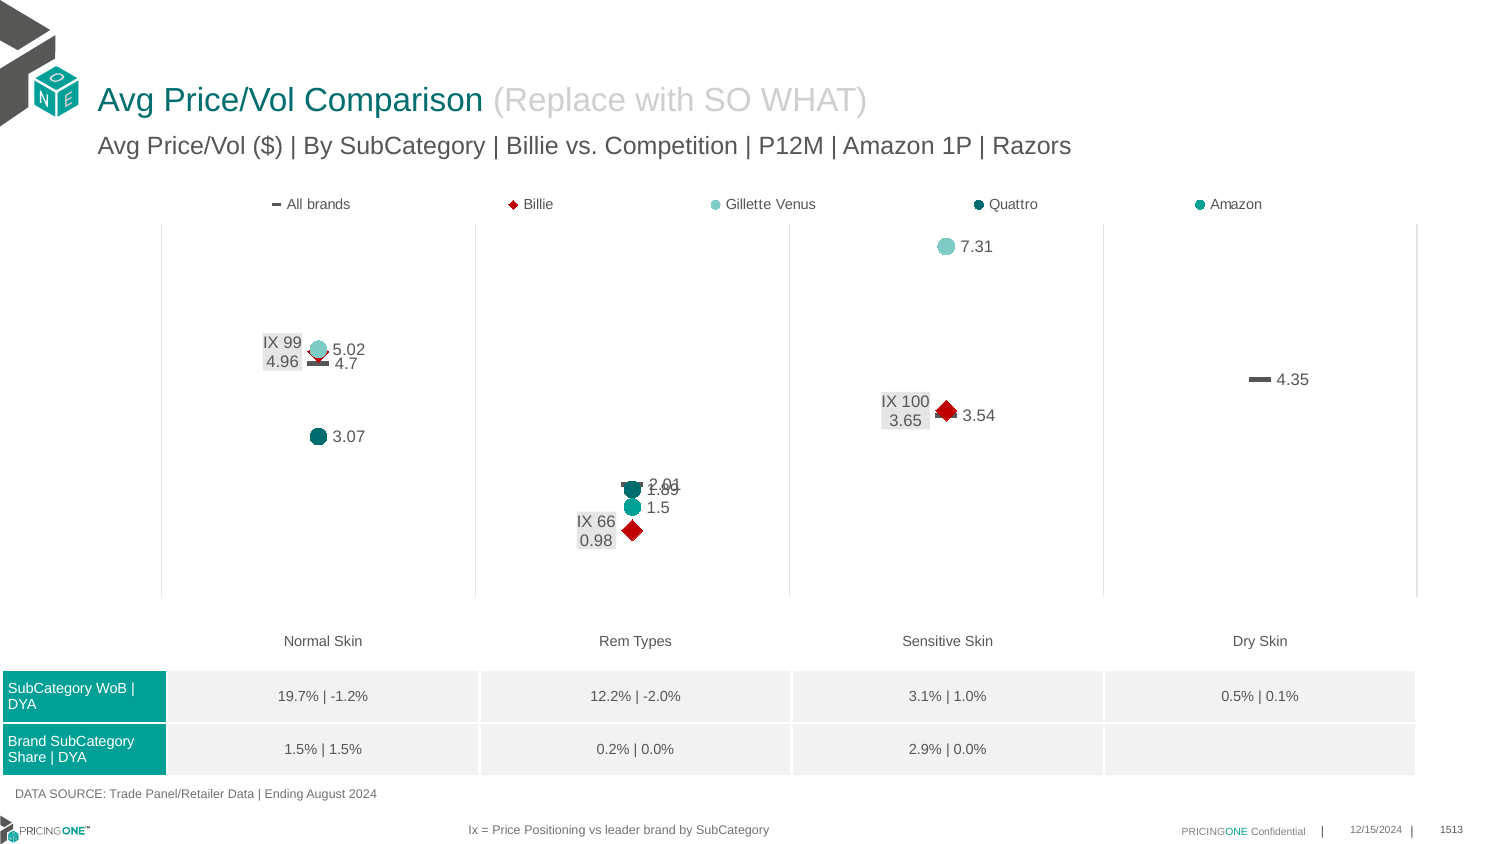

# Avg Price/Vol Comparison (Replace with SO WHAT)
Avg Price/Vol ($) | By SubCategory | Billie vs. Competition | P12M | Amazon 1P | Razors

### Chart

| Category | All brands | Billie | Gillette Venus | Quattro | Amazon |
|---|---|---|---|---|---|
| IX 99 | 4.7 | 4.96 | 5.02 | 3.07 | None |
| IX 66 | 2.01 | 0.98 | None | 1.89 | 1.5 |
| IX 100 | 3.54 | 3.65 | 7.31 | None | None |
| None | 4.35 | None | None | None | None |
|  | Normal Skin | Rem Types | Sensitive Skin | Dry Skin |
| --- | --- | --- | --- | --- |
| SubCategory WoB | DYA | 19.7% | -1.2% | 12.2% | -2.0% | 3.1% | 1.0% | 0.5% | 0.1% |
| Brand SubCategory Share | DYA | 1.5% | 1.5% | 0.2% | 0.0% | 2.9% | 0.0% |  |
DATA SOURCE: Trade Panel/Retailer Data | Ending August 2024
Ix = Price Positioning vs leader brand by SubCategory
12/15/2024
1513